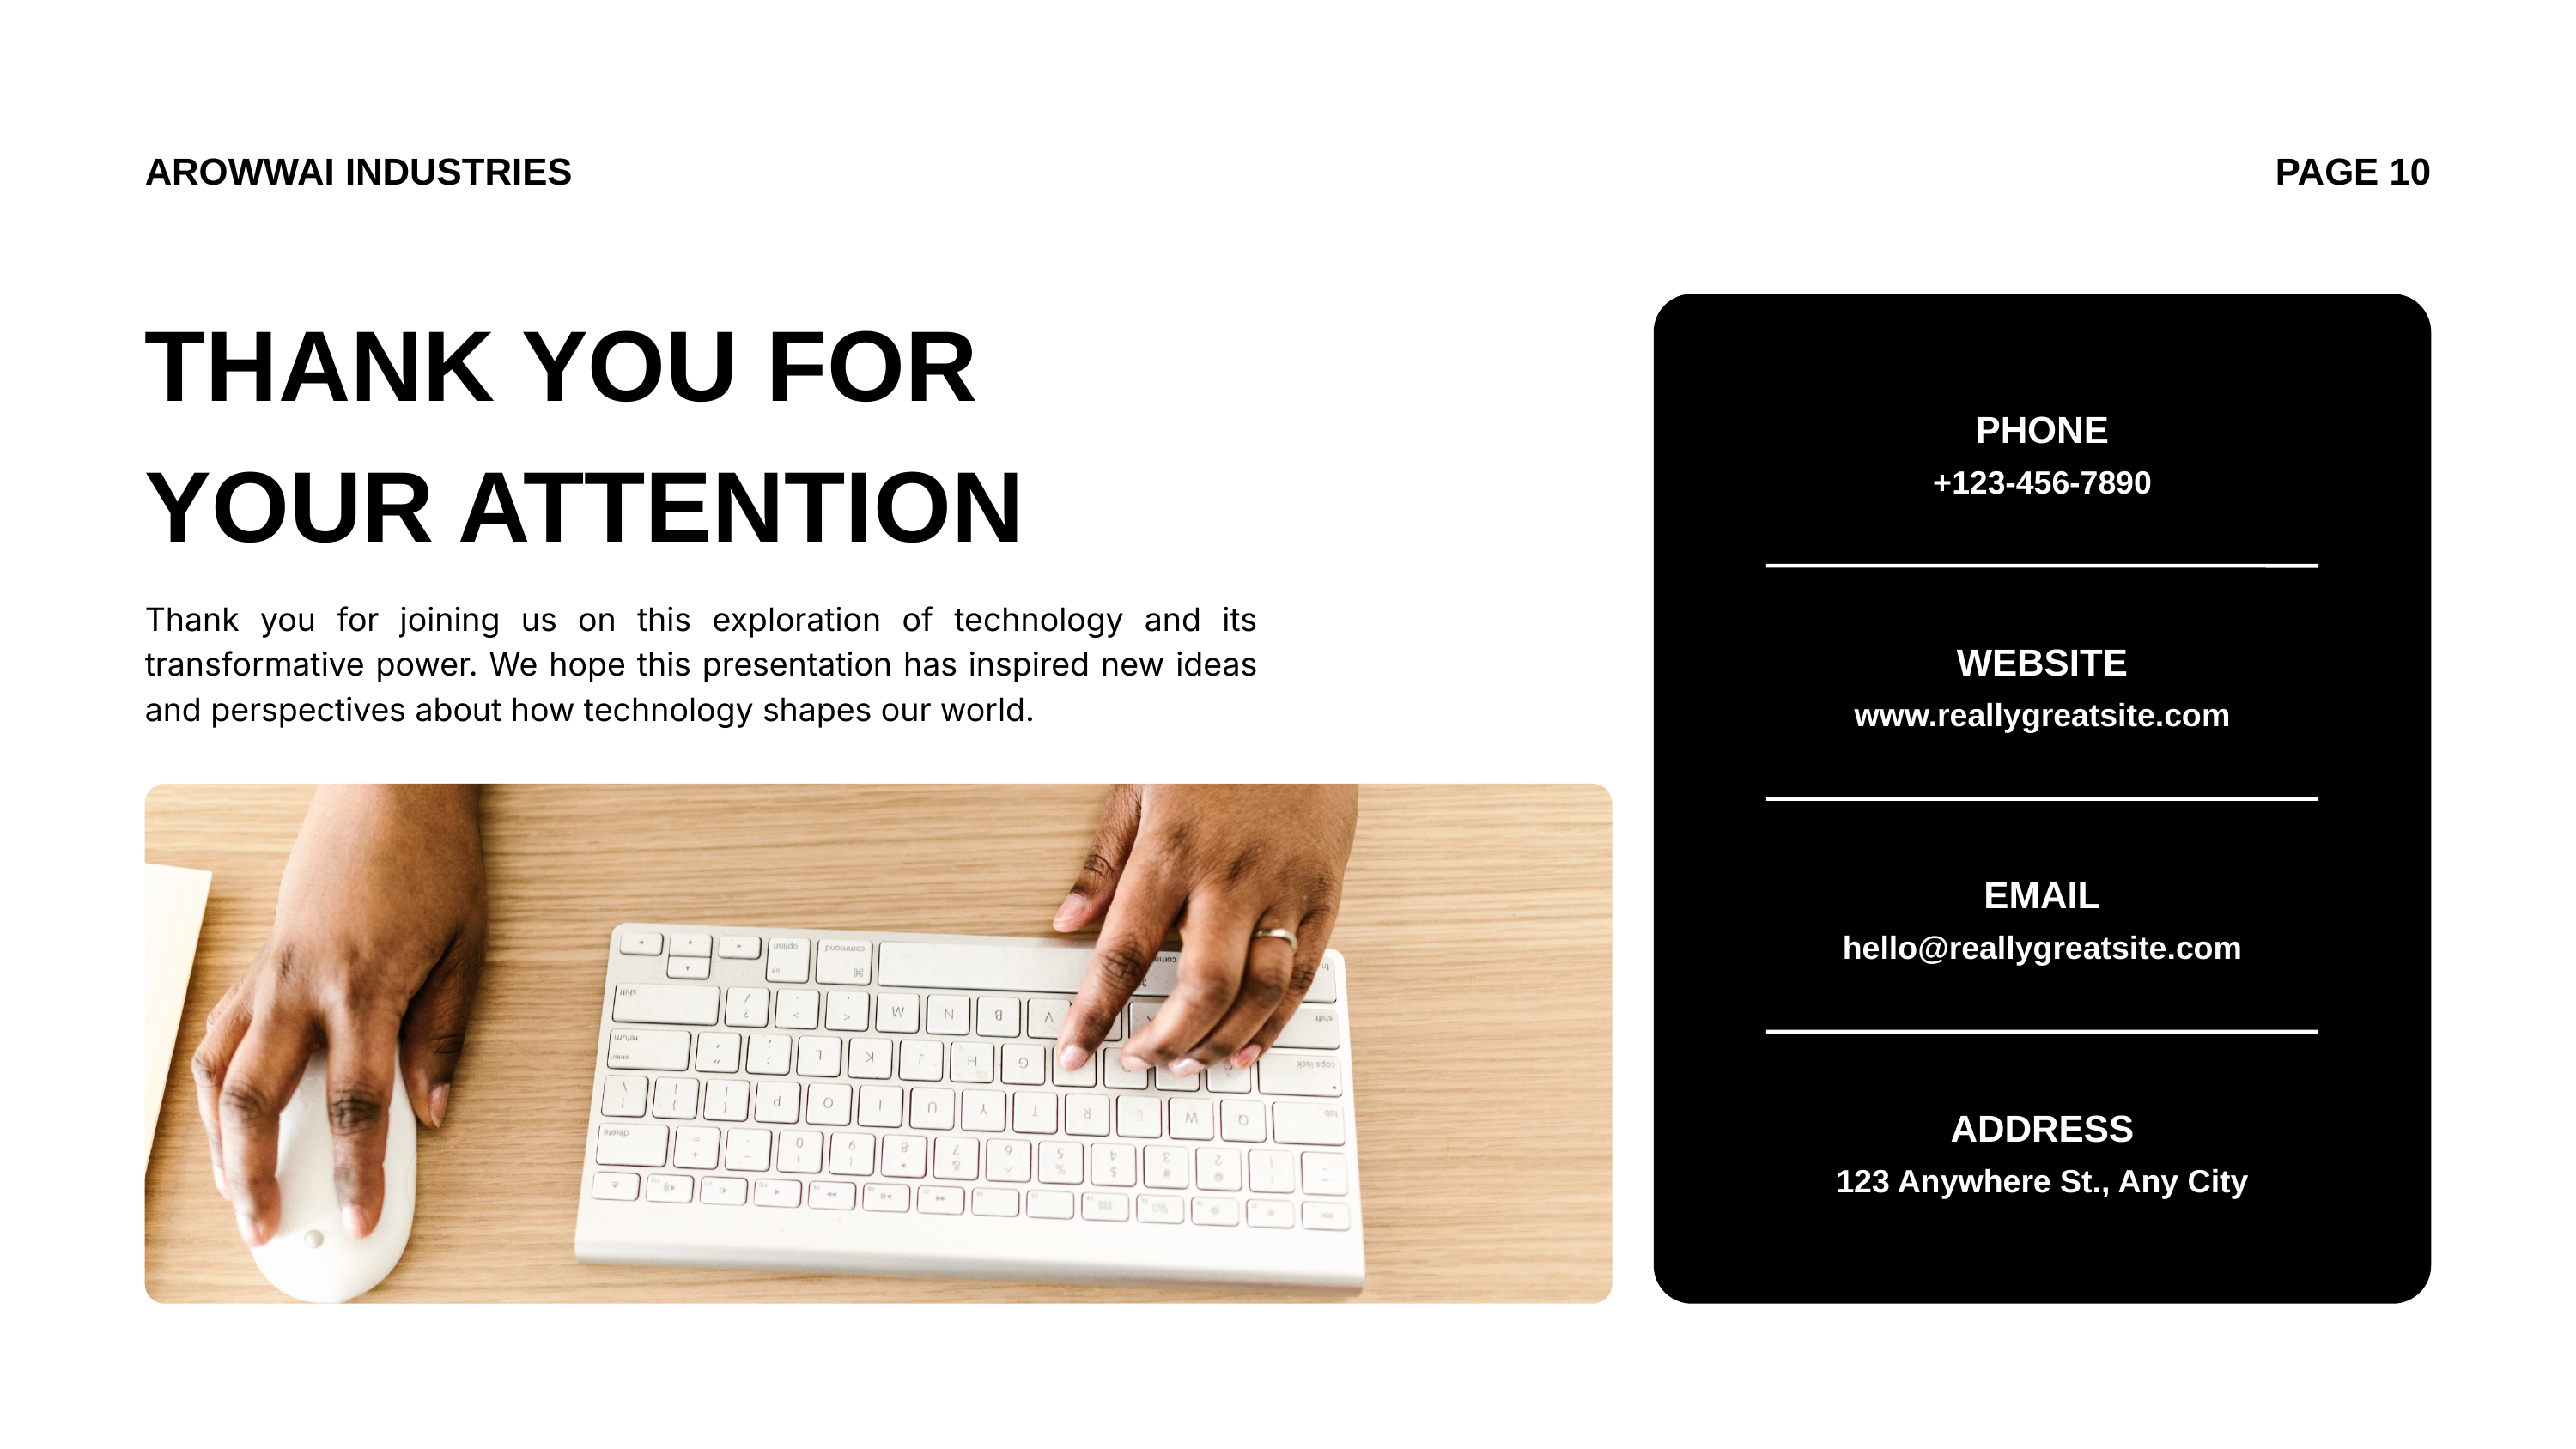

AROWWAI INDUSTRIES
PAGE 10
THANK YOU FOR YOUR ATTENTION

PHONE
+123-456-7890

Thank you for joining us on this exploration of technology and its transformative power. We hope this presentation has inspired new ideas and perspectives about how technology shapes our world.
WEBSITE
www.reallygreatsite.com

EMAIL
hello@reallygreatsite.com

ADDRESS
123 Anywhere St., Any City